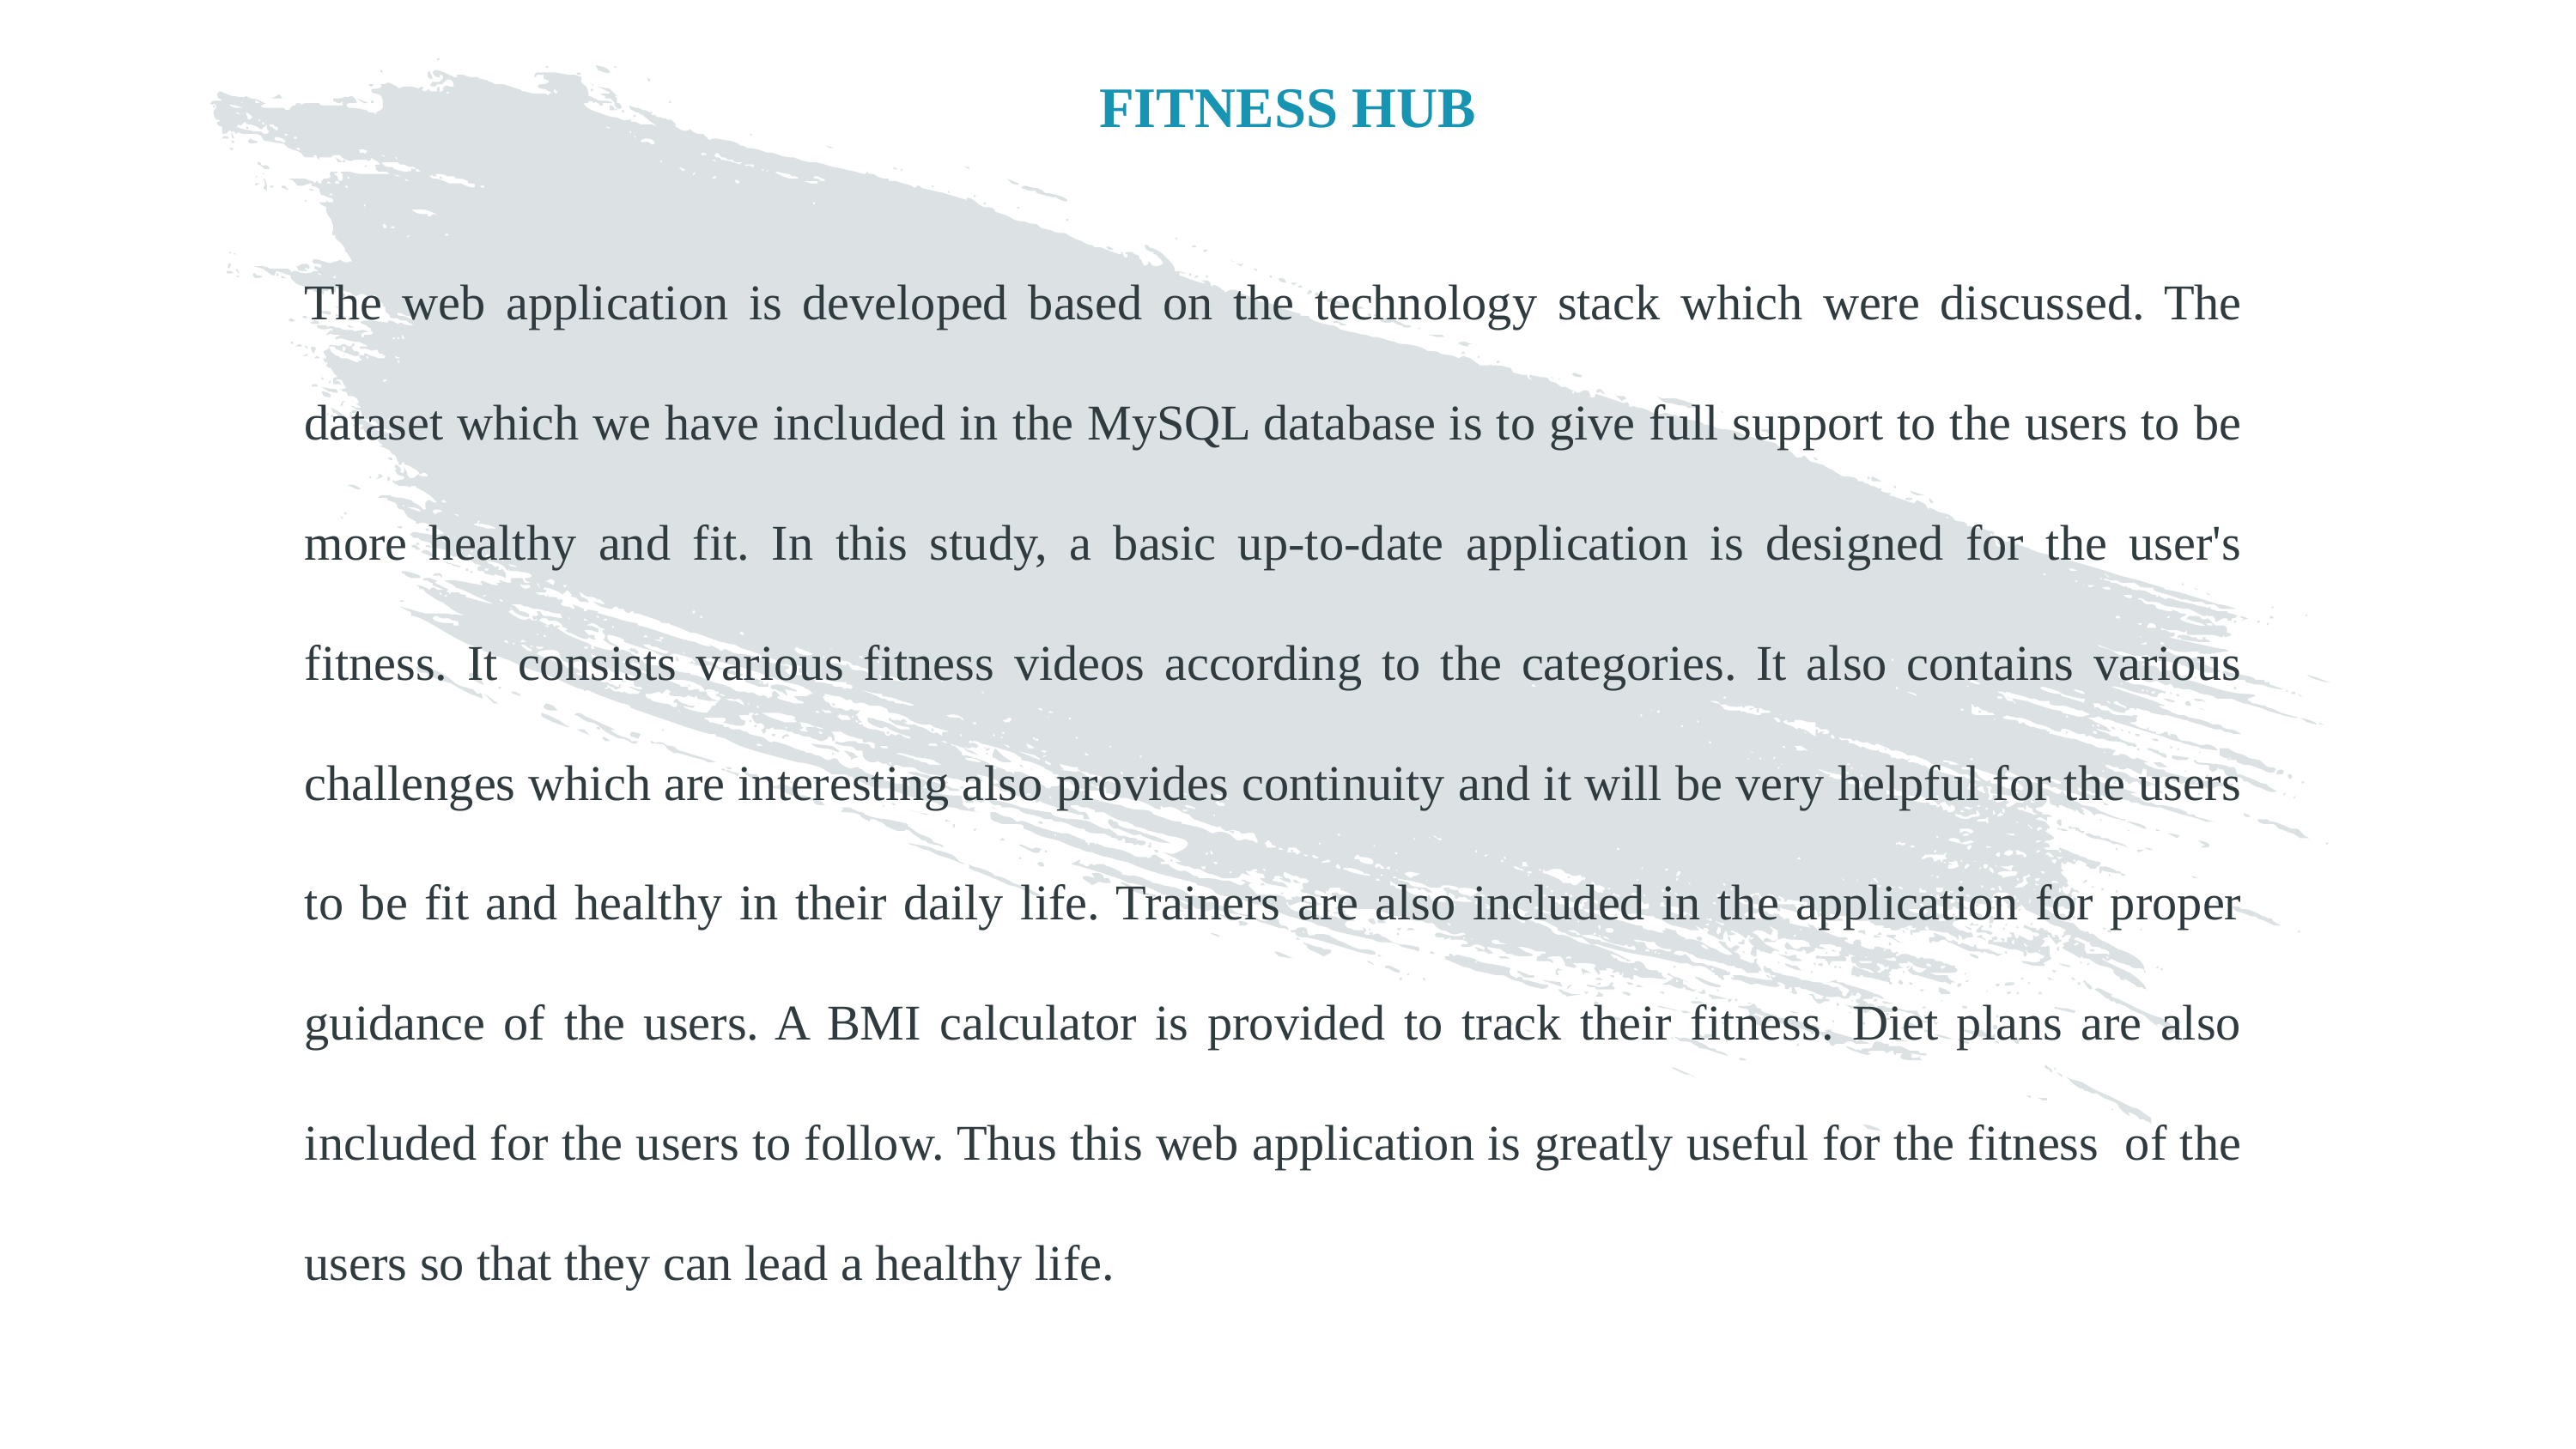

# FITNESS HUB
The web application is developed based on the technology stack which were discussed. The dataset which we have included in the MySQL database is to give full support to the users to be more healthy and fit. In this study, a basic up-to-date application is designed for the user's fitness. It consists various fitness videos according to the categories. It also contains various challenges which are interesting also provides continuity and it will be very helpful for the users to be fit and healthy in their daily life. Trainers are also included in the application for proper guidance of the users. A BMI calculator is provided to track their fitness. Diet plans are also included for the users to follow. Thus this web application is greatly useful for the fitness  of the users so that they can lead a healthy life.